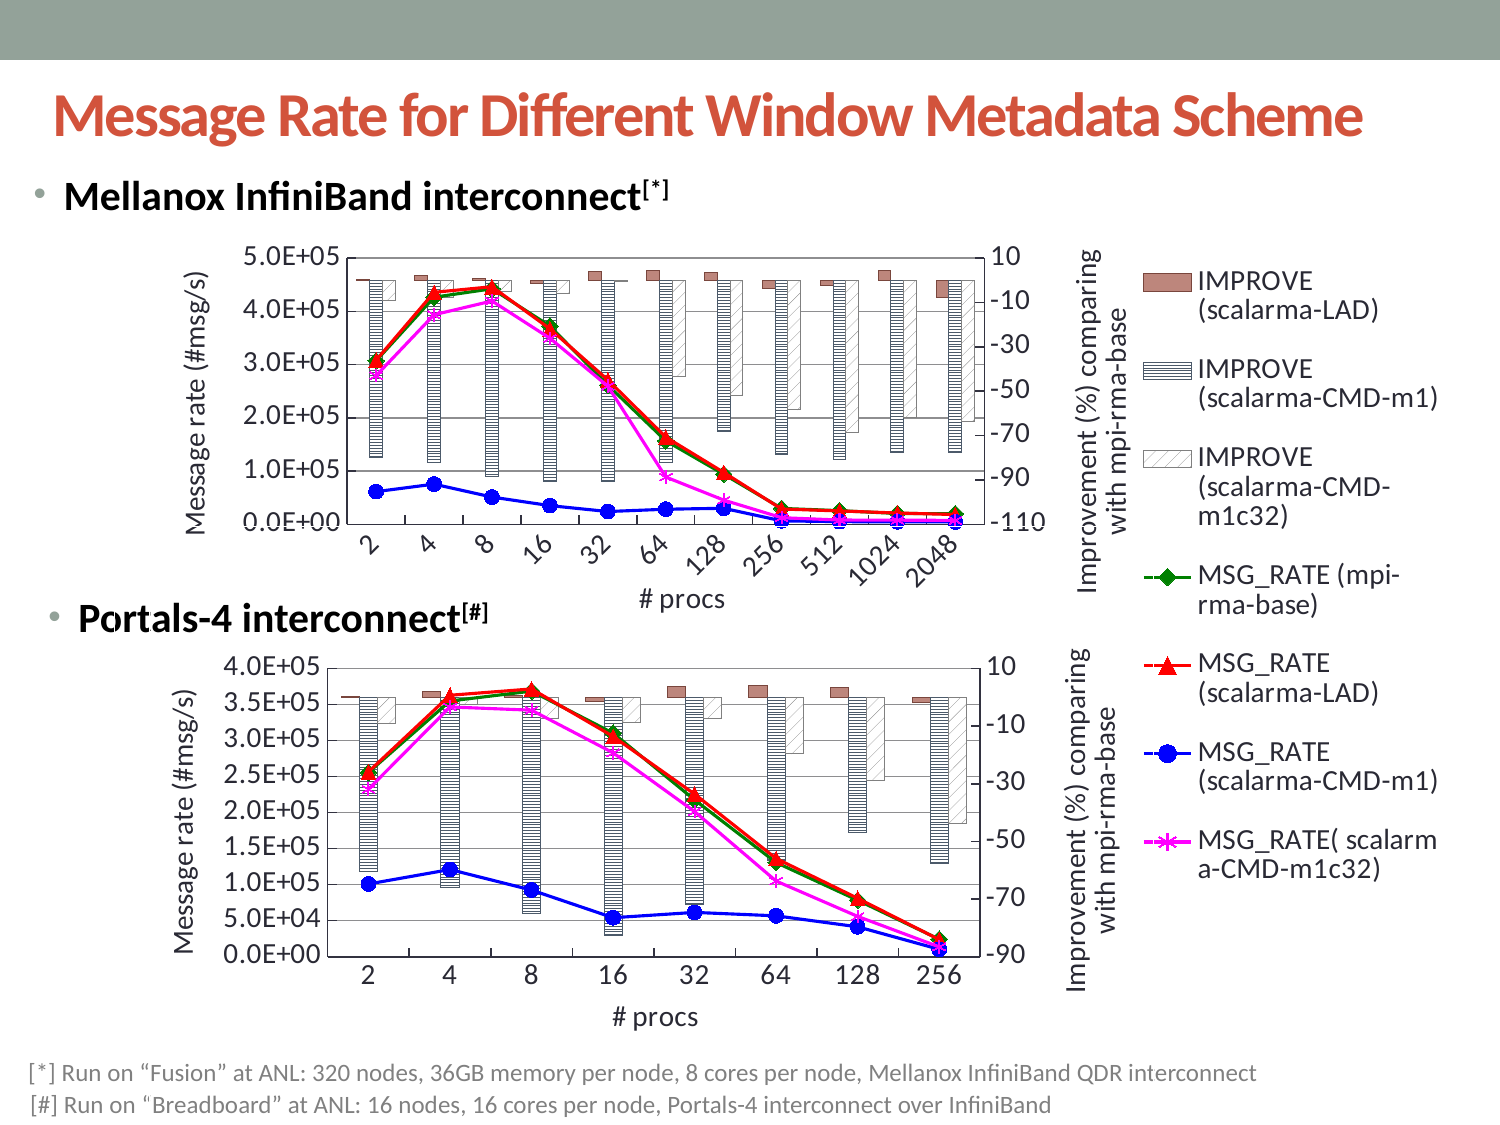

# Message Rate for Different Window Metadata Scheme
Mellanox InfiniBand interconnect[*]

### Chart

| Category | IMPROVE (scalarma-LAD) | IMPROVE (scalarma-CMD-m1) | IMPROVE (scalarma-CMD-m1c32) | MSG_RATE (mpi-rma-base) | MSG_RATE (scalarma-LAD) | MSG_RATE (scalarma-CMD-m1) | MSG_RATE( scalarma-CMD-m1c32) |
|---|---|---|---|---|---|---|---|
| mxm_vaddr_t | 0.337881808925257 | -80.06148008666699 | -9.076455086481715 | 307112.124 | 308149.8 | 61233.612 | 279237.23 |
| int | 2.154349189379313 | -82.33053319009205 | -7.715617966872673 | 426391.044 | 435576.996 | 75341.024 | 393492.34 |

### Chart

| Category | IMPROVE (scalarma-LAD) | IMPROVE (scalarma-CMD-m1) | IMPROVE (scalarma-CMD-m1c32) | MSG_RATE (mpi-rma-base) | MSG_RATE (scalarma-LAD) | MSG_RATE (scalarma-CMD-m1) | MSG_RATE( scalarma-CMD-m1c32) |
|---|---|---|---|---|---|---|---|
| mxm_vaddr_t | 0.353566540388161 | -60.51847072828345 | -9.079433844899436 | 255886.77 | 256791.5 | 101028.01 | 232653.7 |
| int | 2.224114297439506 | -65.89040483647544 | -2.339394266760504 | 355083.37 | 362980.83 | 121117.5 | 346776.57 |
Portals-4 interconnect[#]
[*] Run on “Fusion” at ANL: 320 nodes, 36GB memory per node, 8 cores per node, Mellanox InfiniBand QDR interconnect
[#] Run on “Breadboard” at ANL: 16 nodes, 16 cores per node, Portals-4 interconnect over InfiniBand